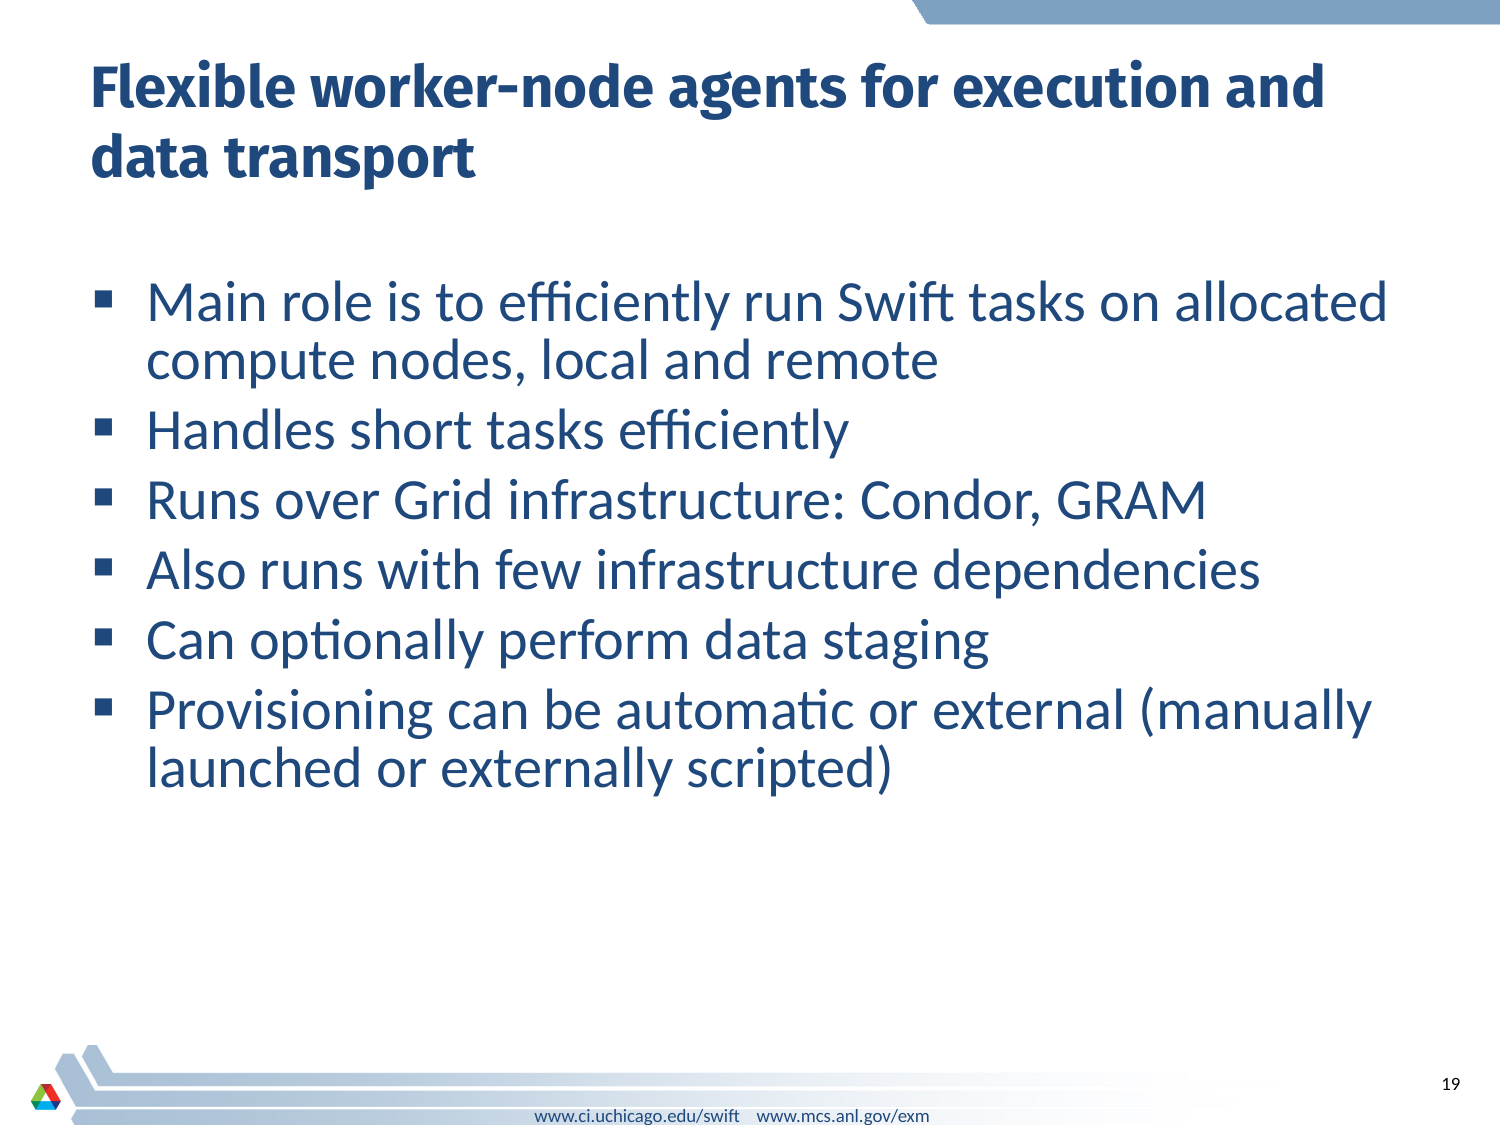

# Flexible worker-node agents for execution and data transport
Main role is to efficiently run Swift tasks on allocated compute nodes, local and remote
Handles short tasks efficiently
Runs over Grid infrastructure: Condor, GRAM
Also runs with few infrastructure dependencies
Can optionally perform data staging
Provisioning can be automatic or external (manually launched or externally scripted)

19
www.ci.uchicago.edu/swift    www.mcs.anl.gov/exm